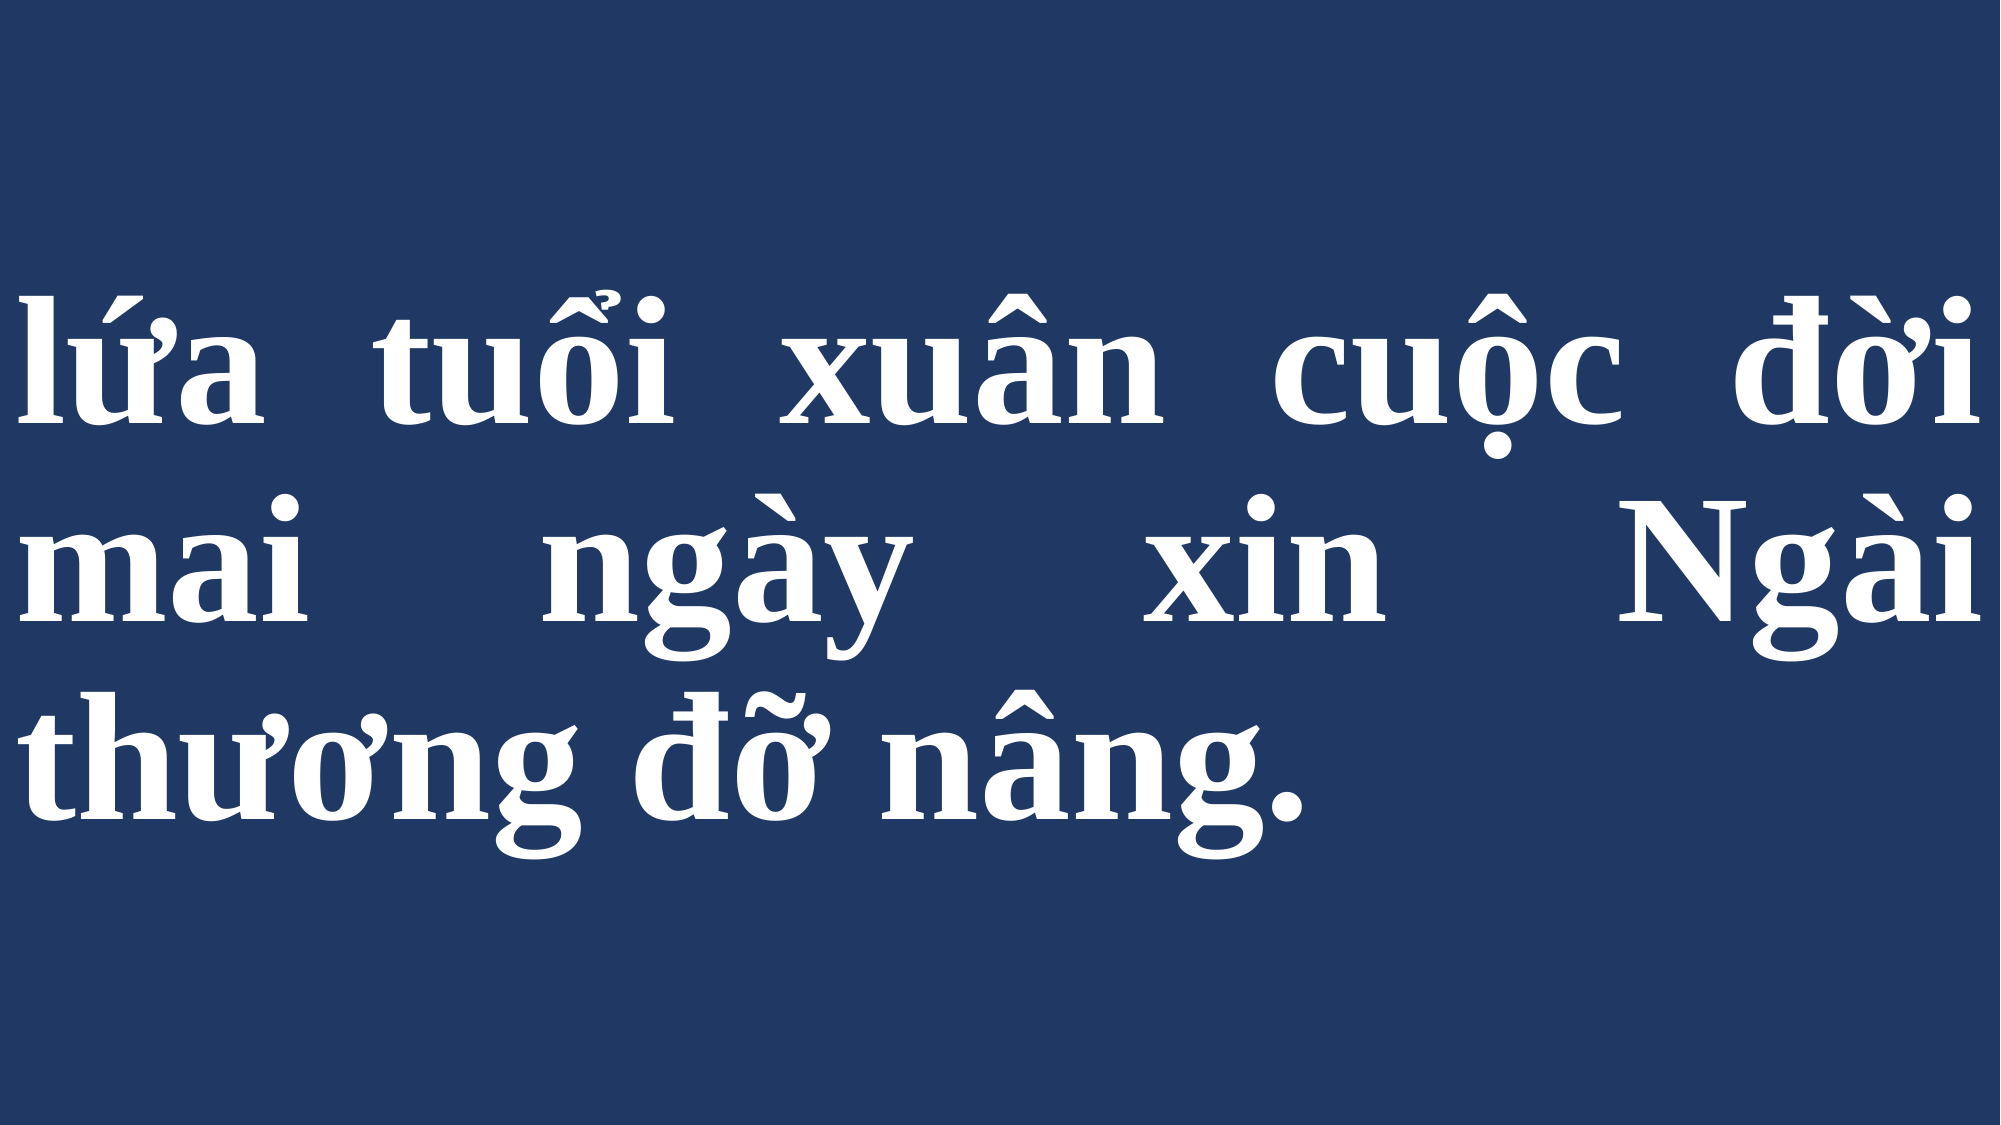

# lứa tuổi xuân cuộc đời mai ngày xin Ngài thương đỡ nâng.